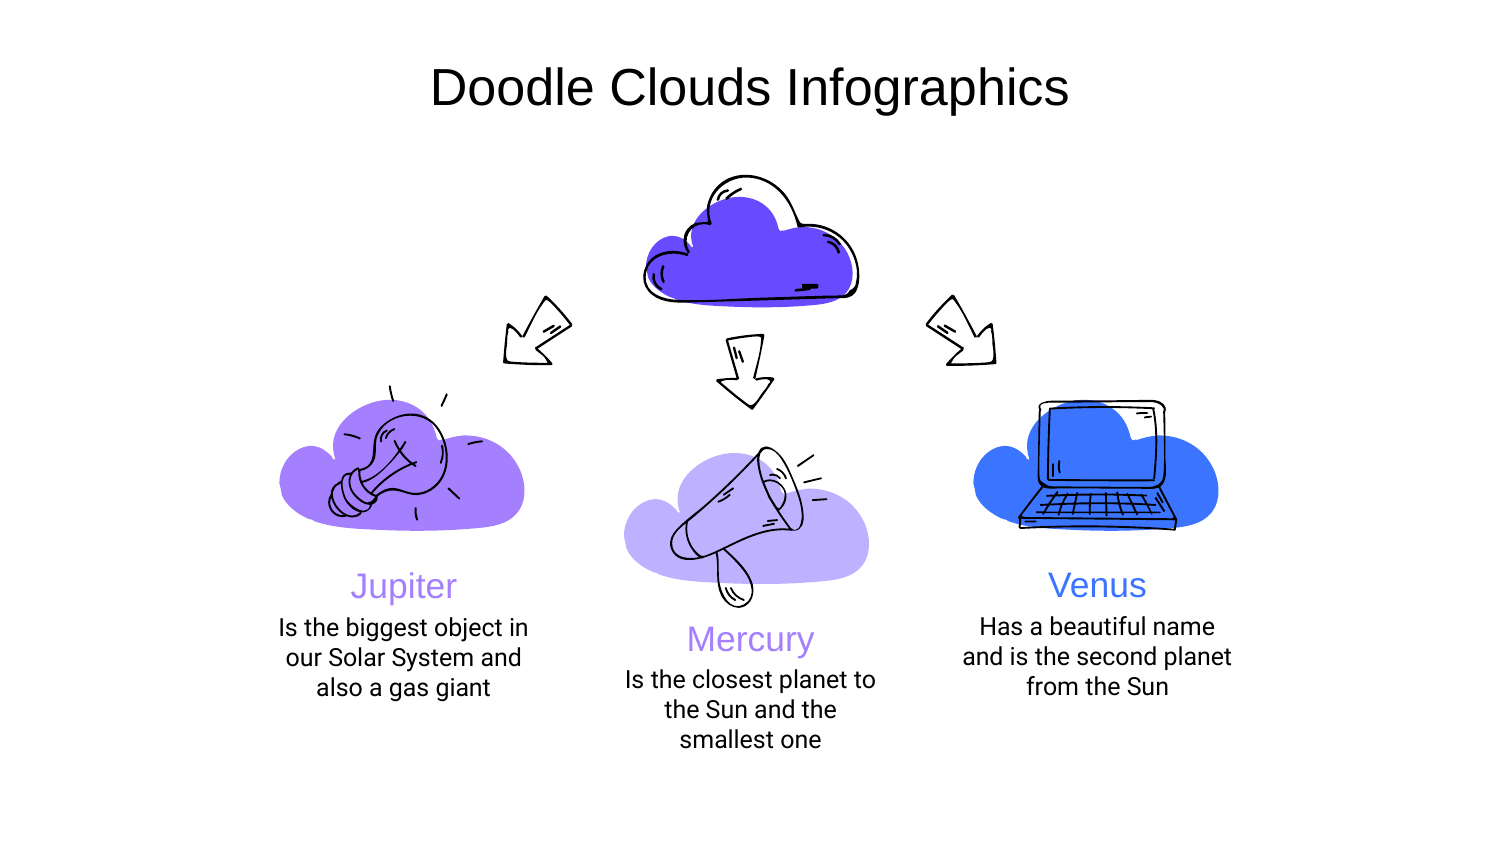

# Doodle Clouds Infographics

Venus
Has a beautiful name and is the second planet from the Sun

Jupiter
Is the biggest object in our Solar System and also a gas giant

Mercury
Is the closest planet to the Sun and the smallest one